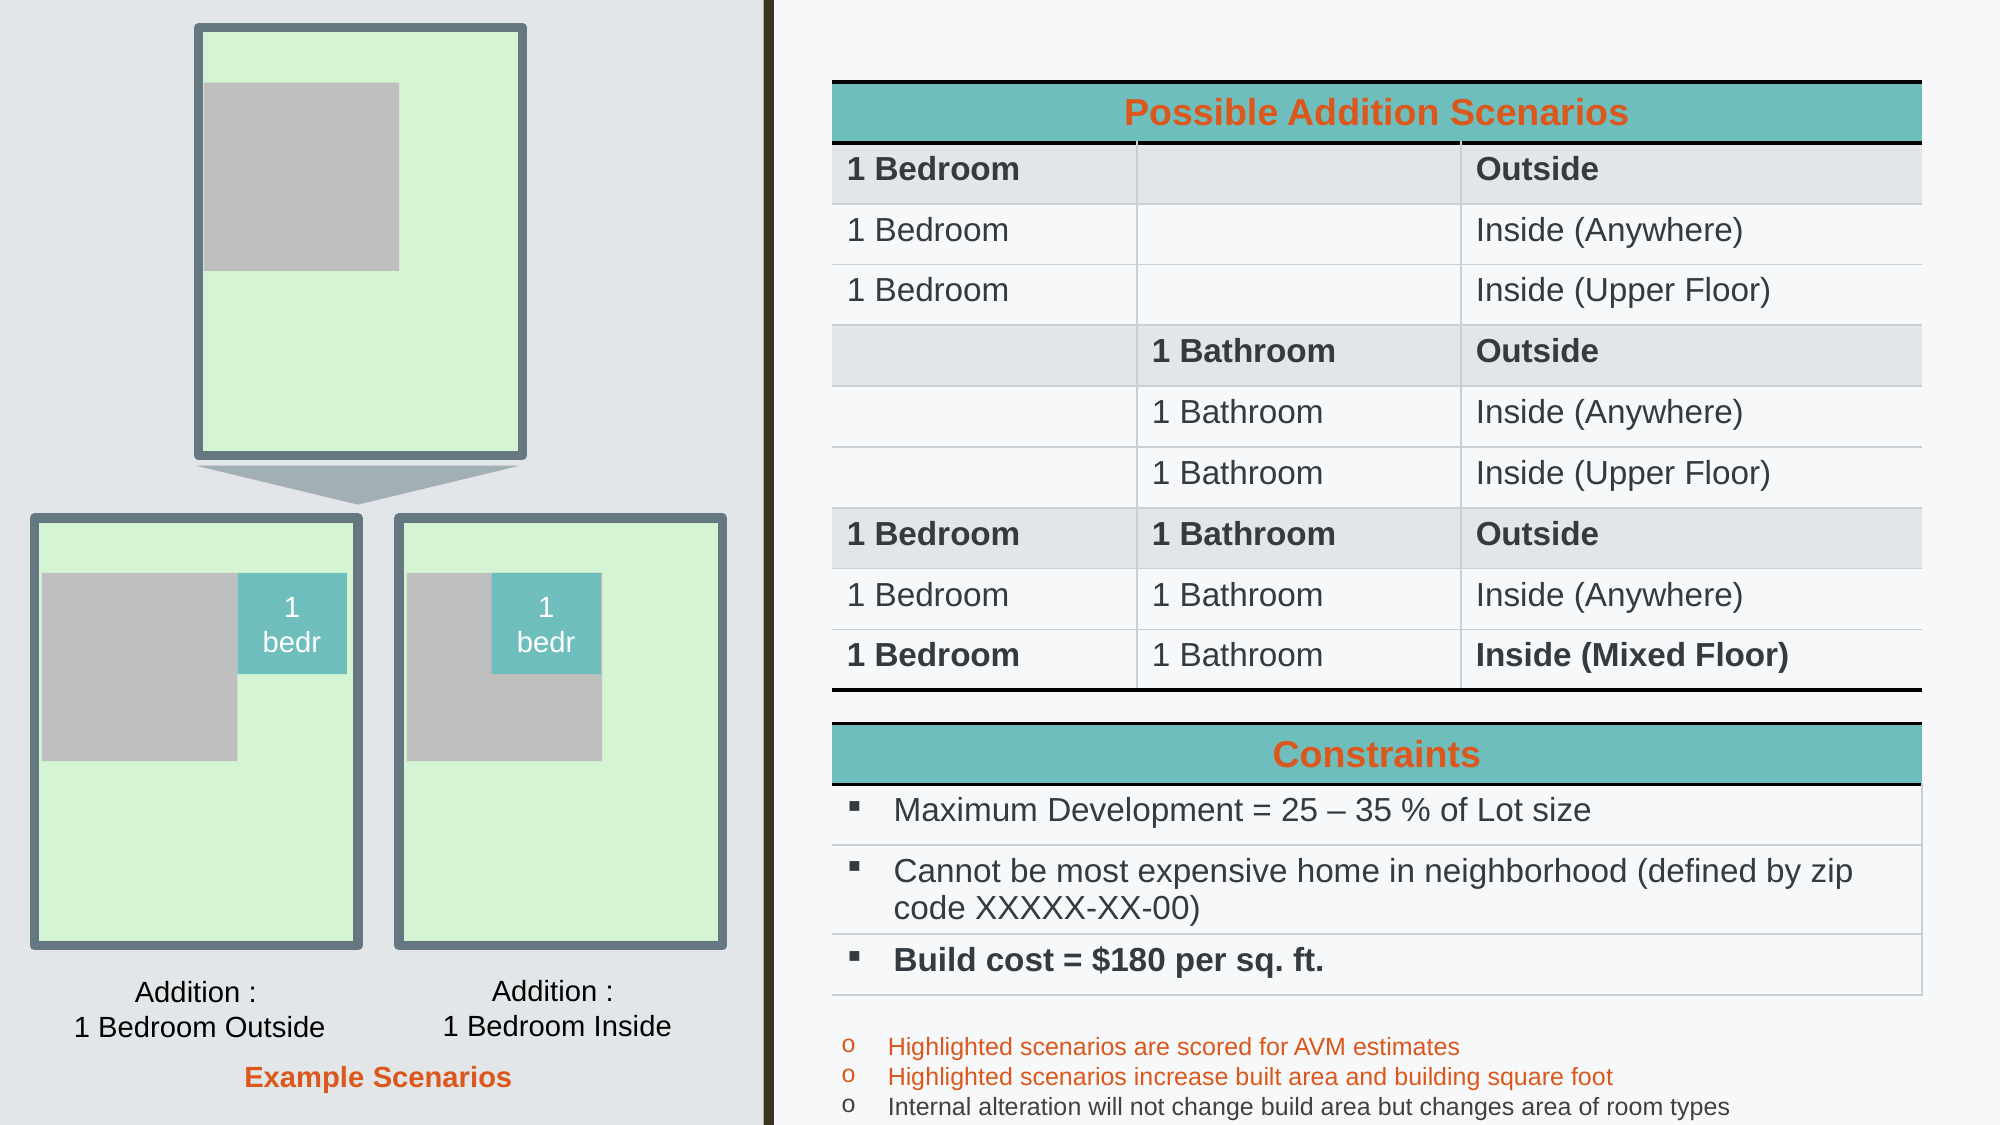

| Possible Addition Scenarios |  |  |
| --- | --- | --- |
| 1 Bedroom |  | Outside |
| 1 Bedroom |  | Inside (Anywhere) |
| 1 Bedroom |  | Inside (Upper Floor) |
|  | 1 Bathroom | Outside |
|  | 1 Bathroom | Inside (Anywhere) |
|  | 1 Bathroom | Inside (Upper Floor) |
| 1 Bedroom | 1 Bathroom | Outside |
| 1 Bedroom | 1 Bathroom | Inside (Anywhere) |
| 1 Bedroom | 1 Bathroom | Inside (Mixed Floor) |

1 bedr
1 bedr

| Constraints |
| --- |
| Maximum Development = 25 – 35 % of Lot size |
| Cannot be most expensive home in neighborhood (defined by zip code XXXXX-XX-00) |
| Build cost = $180 per sq. ft. |
Addition :
1 Bedroom Inside
Addition :
1 Bedroom Outside
Highlighted scenarios are scored for AVM estimates
Highlighted scenarios increase built area and building square foot
Internal alteration will not change build area but changes area of room types
Example Scenarios